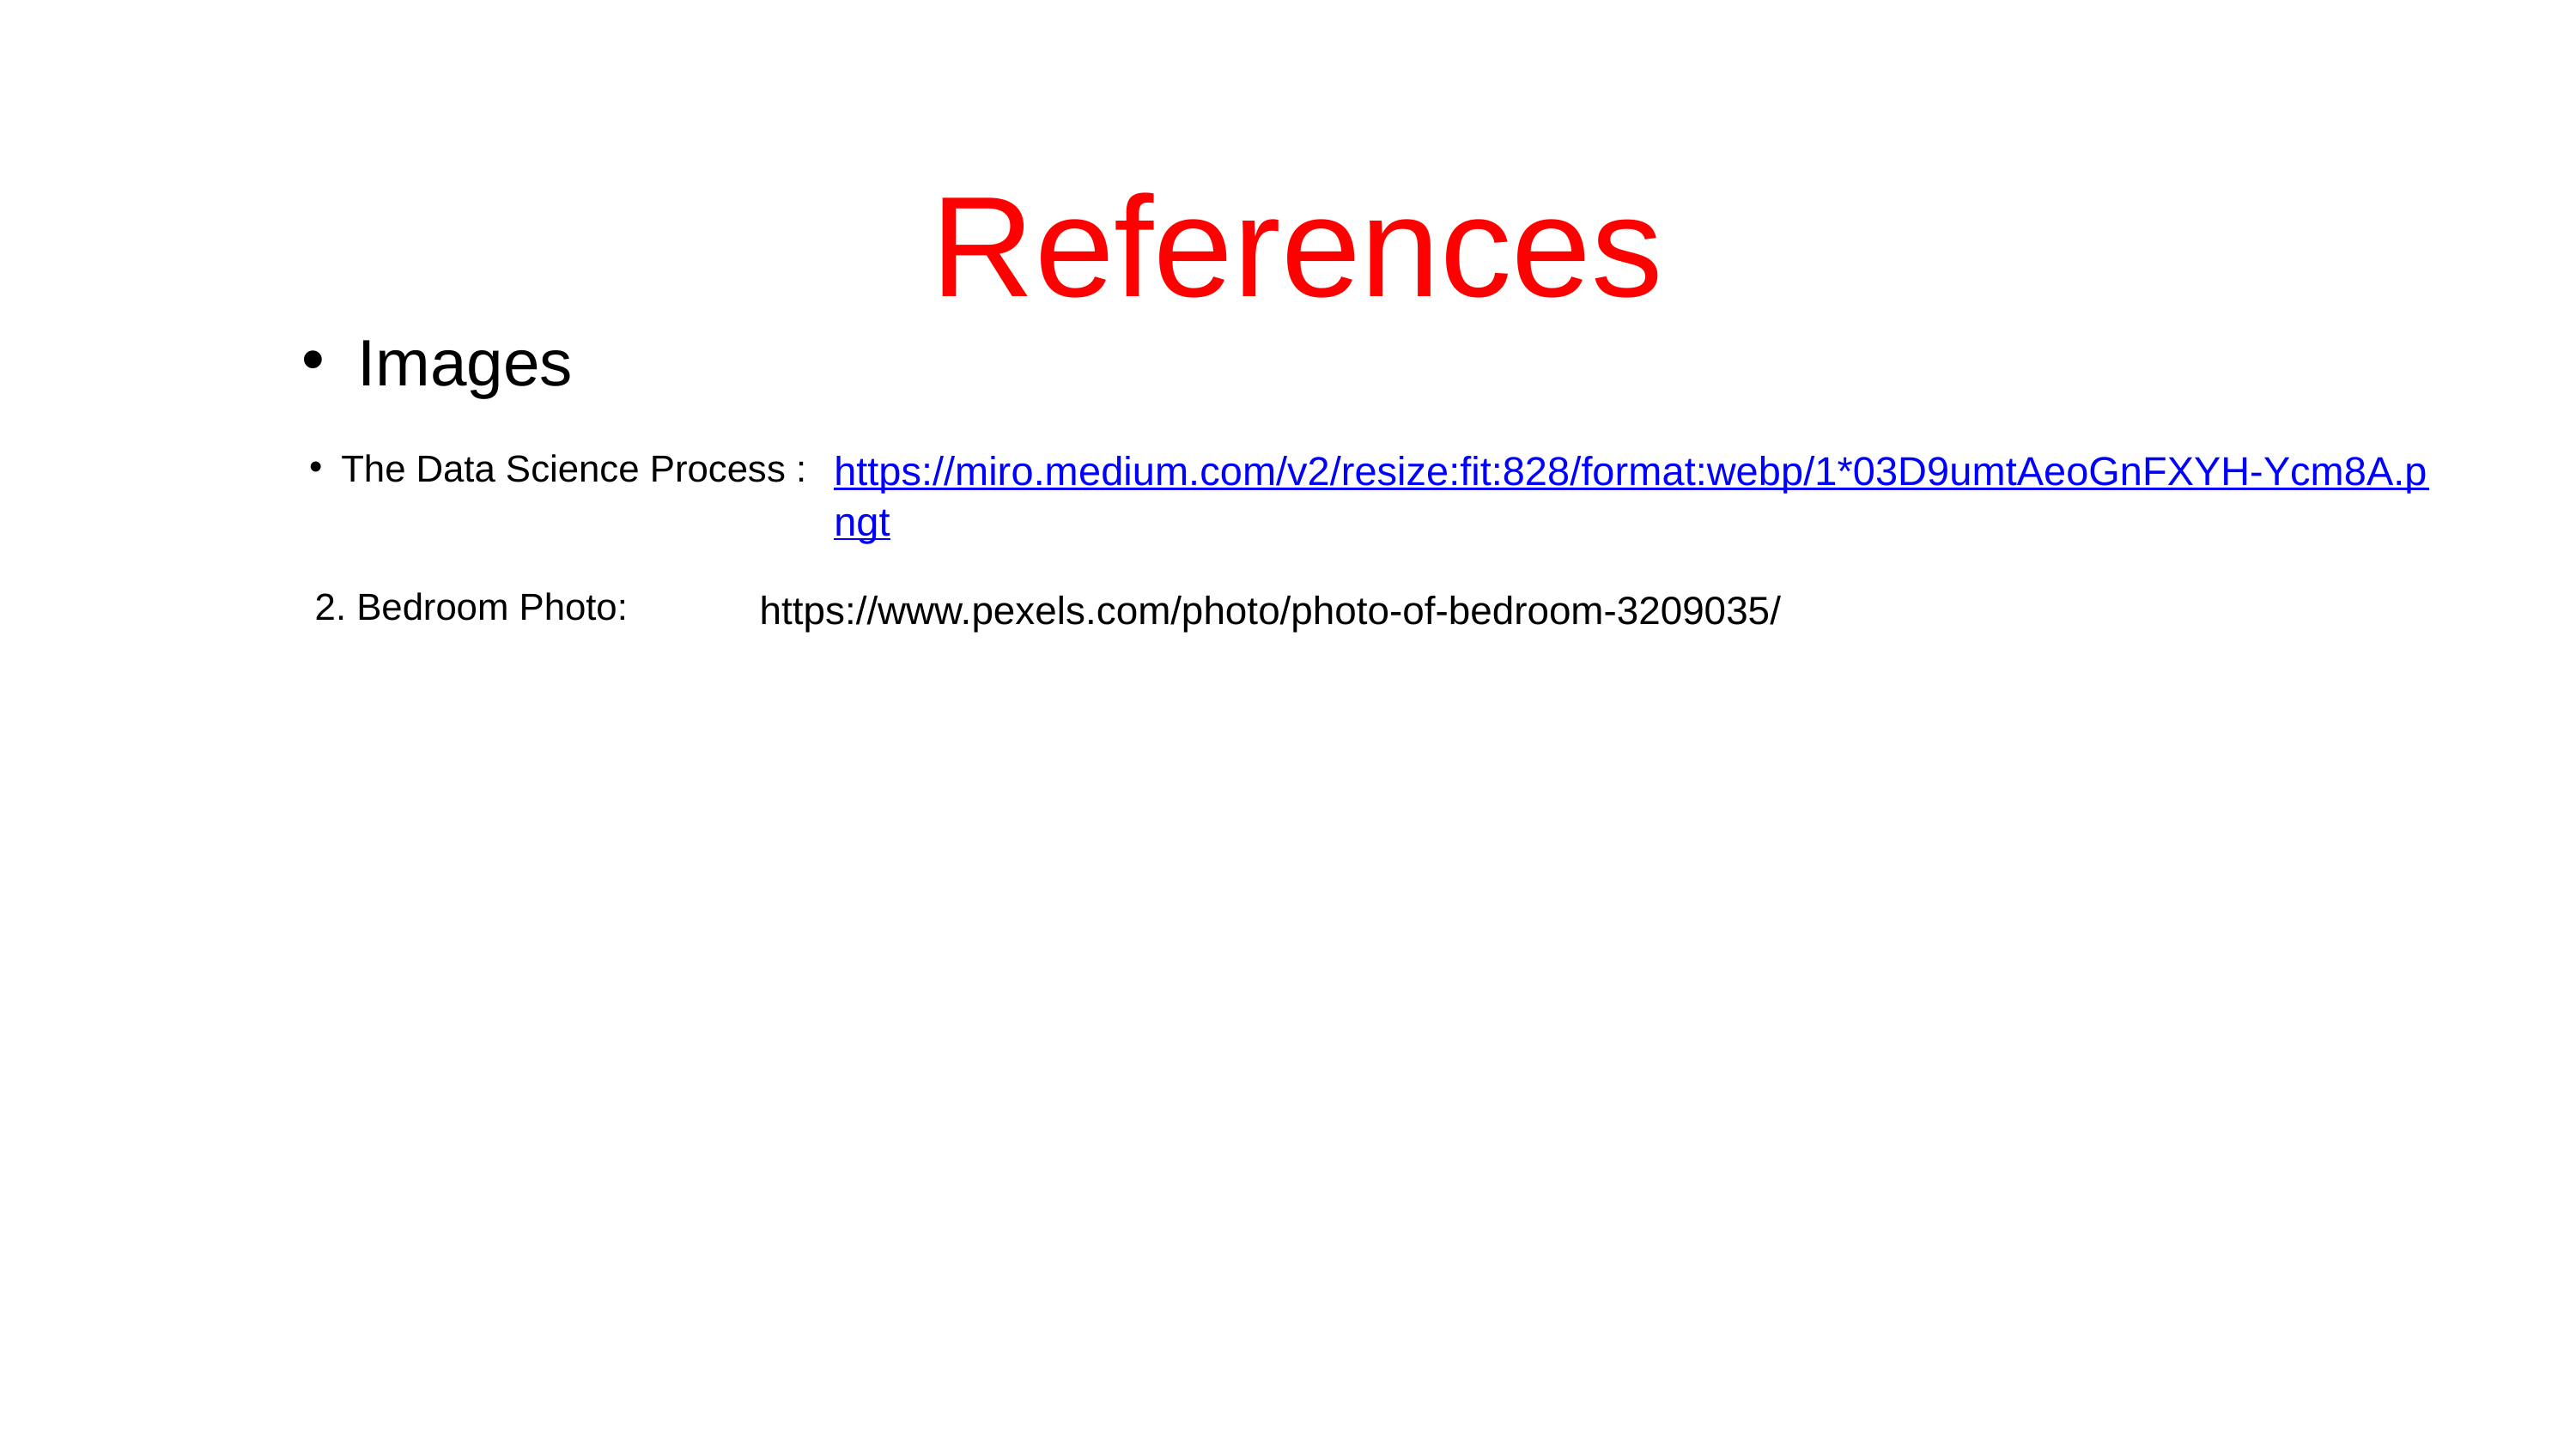

References
Images
The Data Science Process :
https://miro.medium.com/v2/resize:fit:828/format:webp/1*03D9umtAeoGnFXYH-Ycm8A.pngt
2. Bedroom Photo:
https://www.pexels.com/photo/photo-of-bedroom-3209035/